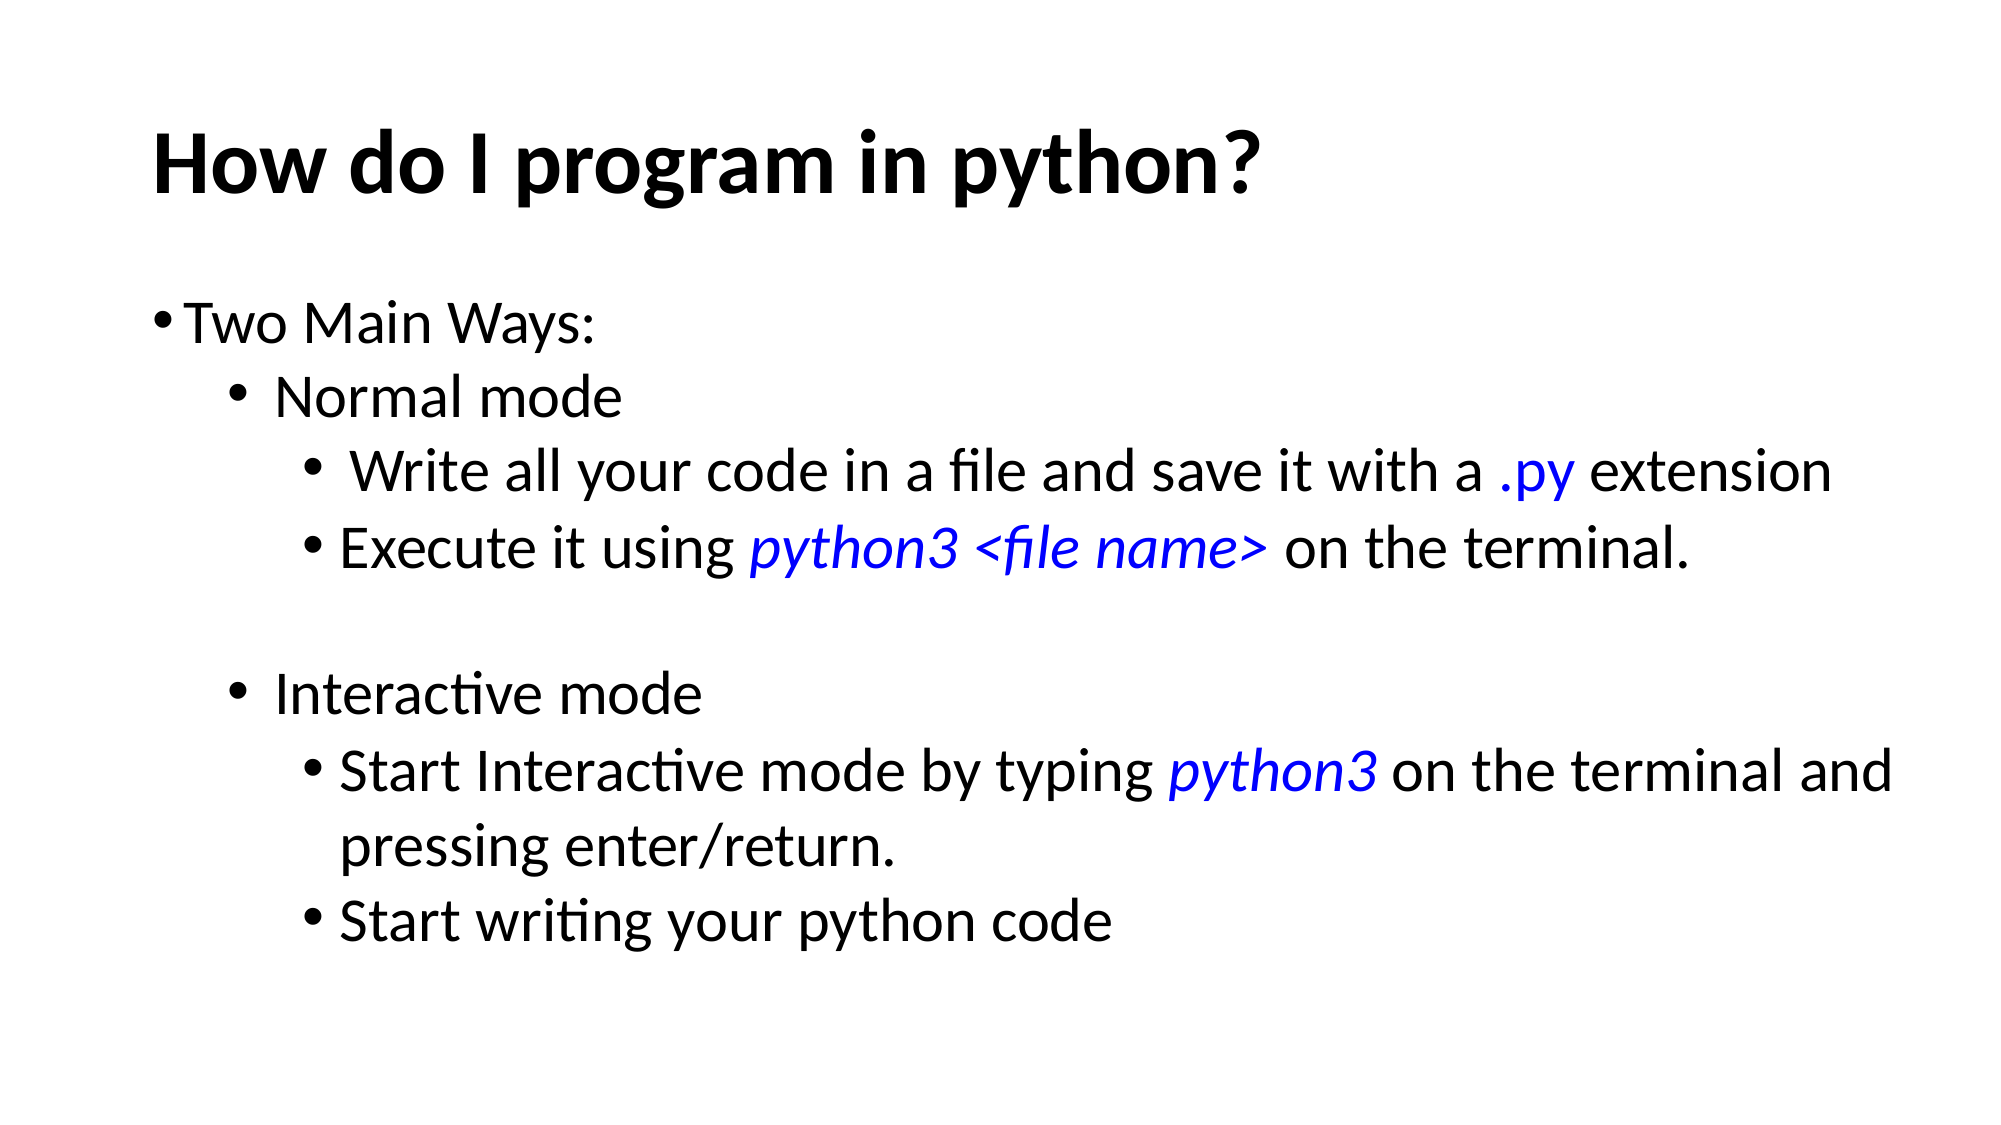

# How do I program in python?
Two Main Ways:
Normal mode
Write all your code in a file and save it with a .py extension
Execute it using python3 <file name> on the terminal.

Interactive mode
Start Interactive mode by typing python3 on the terminal and pressing enter/return.
Start writing your python code